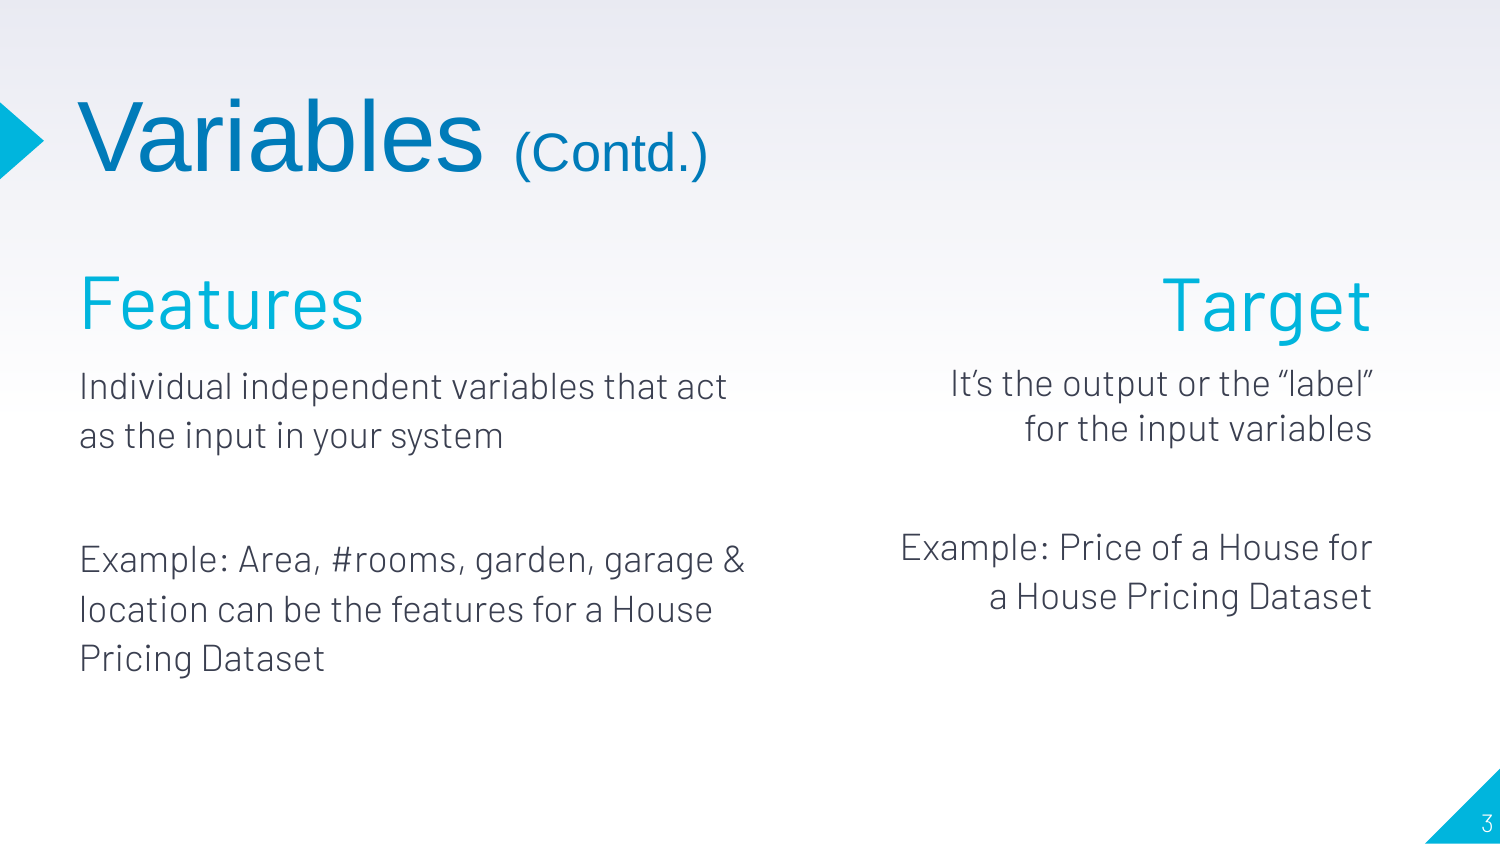

# Variables (Contd.)
Features
Individual independent variables that act as the input in your system

Example: Area, #rooms, garden, garage & location can be the features for a House Pricing Dataset
Target
It’s the output or the “label” for the input variables

Example: Price of a House for a House Pricing Dataset
3